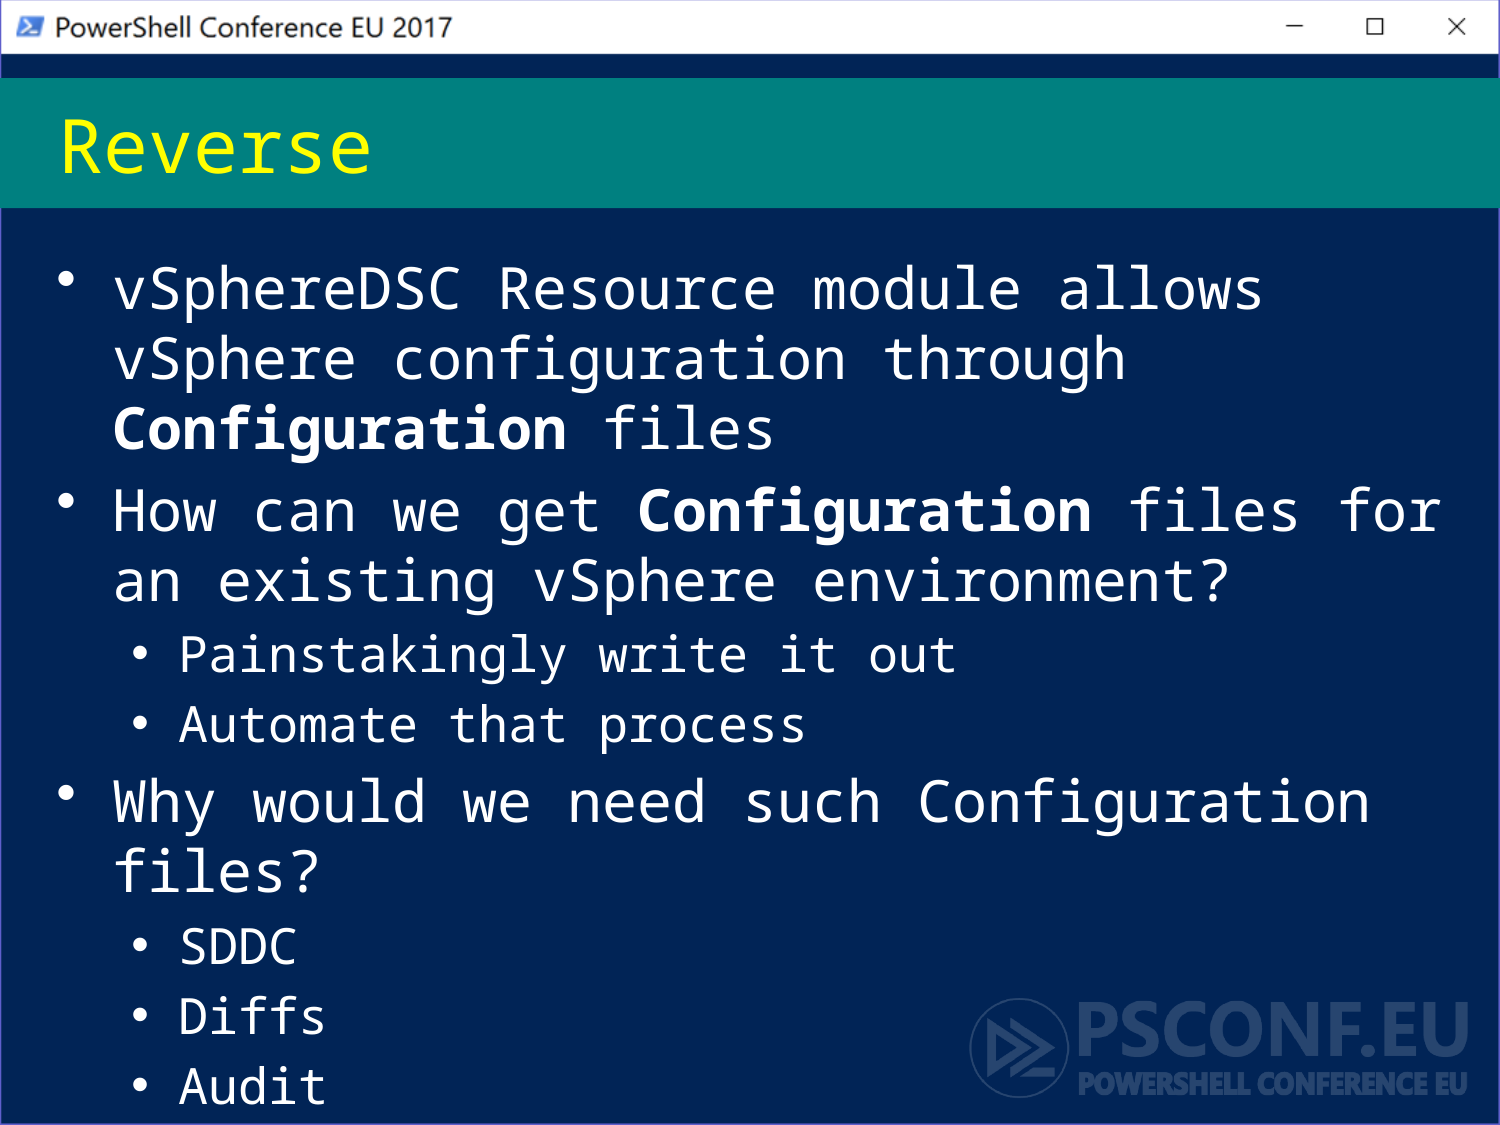

# Reverse
vSphereDSC Resource module allows vSphere configuration through Configuration files
How can we get Configuration files for an existing vSphere environment?
Painstakingly write it out
Automate that process
Why would we need such Configuration files?
SDDC
Diffs
Audit
….